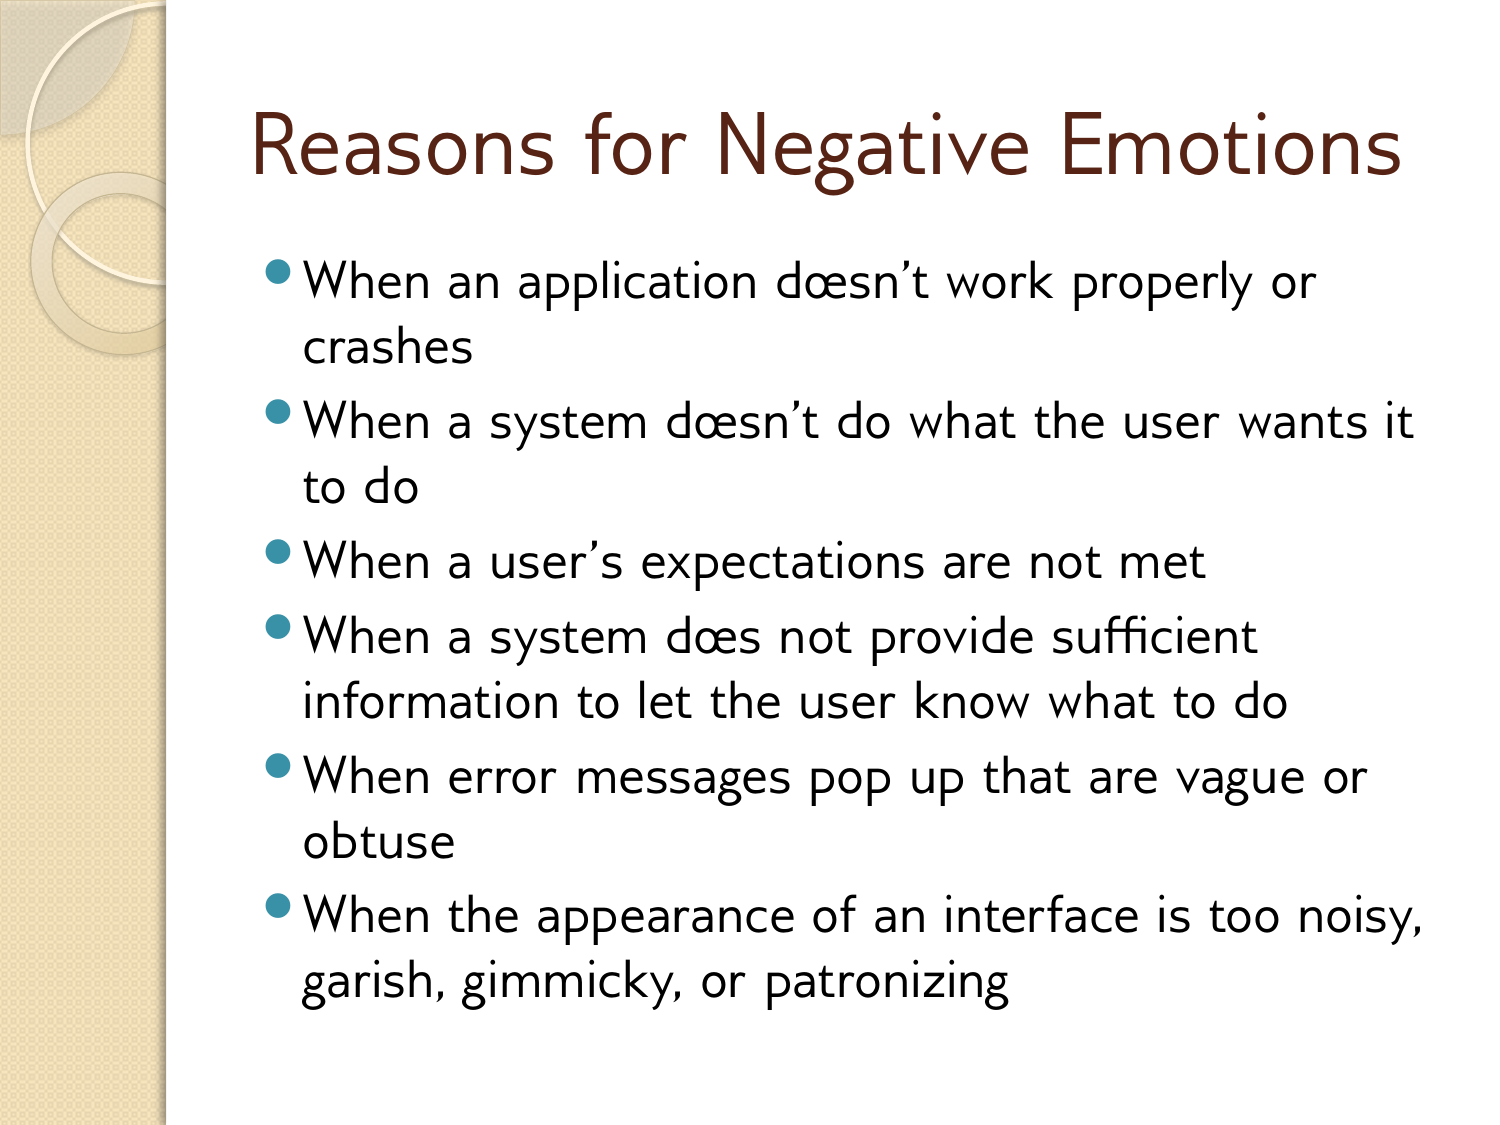

# Reasons for Negative Emotions
When an application doesn’t work properly or crashes
When a system doesn’t do what the user wants it to do
When a user’s expectations are not met
When a system does not provide sufficient information to let the user know what to do
When error messages pop up that are vague or obtuse
When the appearance of an interface is too noisy, garish, gimmicky, or patronizing